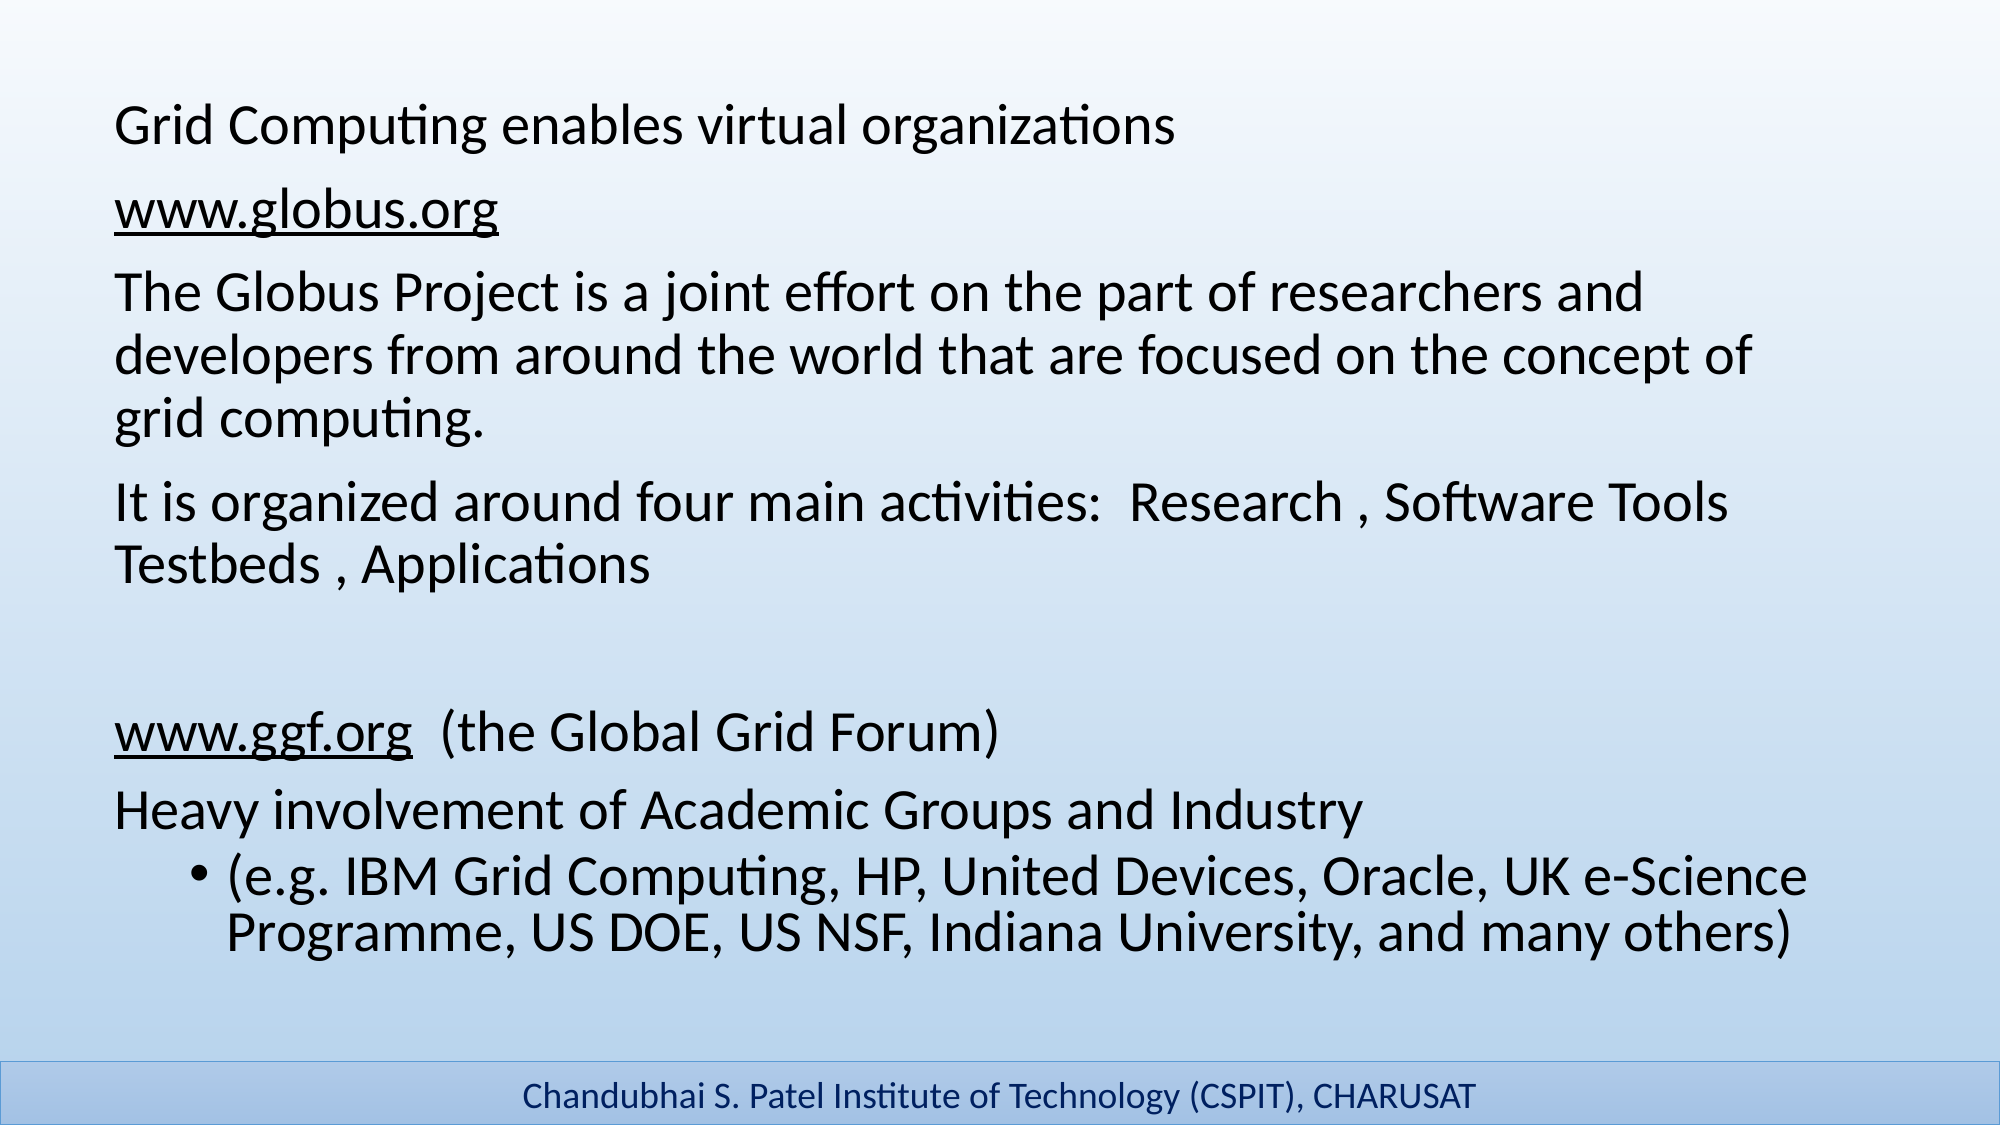

Grid Computing enables virtual organizations
www.globus.org
The Globus Project is a joint effort on the part of researchers and developers from around the world that are focused on the concept of grid computing.
It is organized around four main activities:  Research , Software Tools  Testbeds , Applications

www.ggf.org  (the Global Grid Forum)
Heavy involvement of Academic Groups and Industry
(e.g. IBM Grid Computing, HP, United Devices, Oracle, UK e-Science Programme, US DOE, US NSF, Indiana University, and many others)

Arpita Shah
25